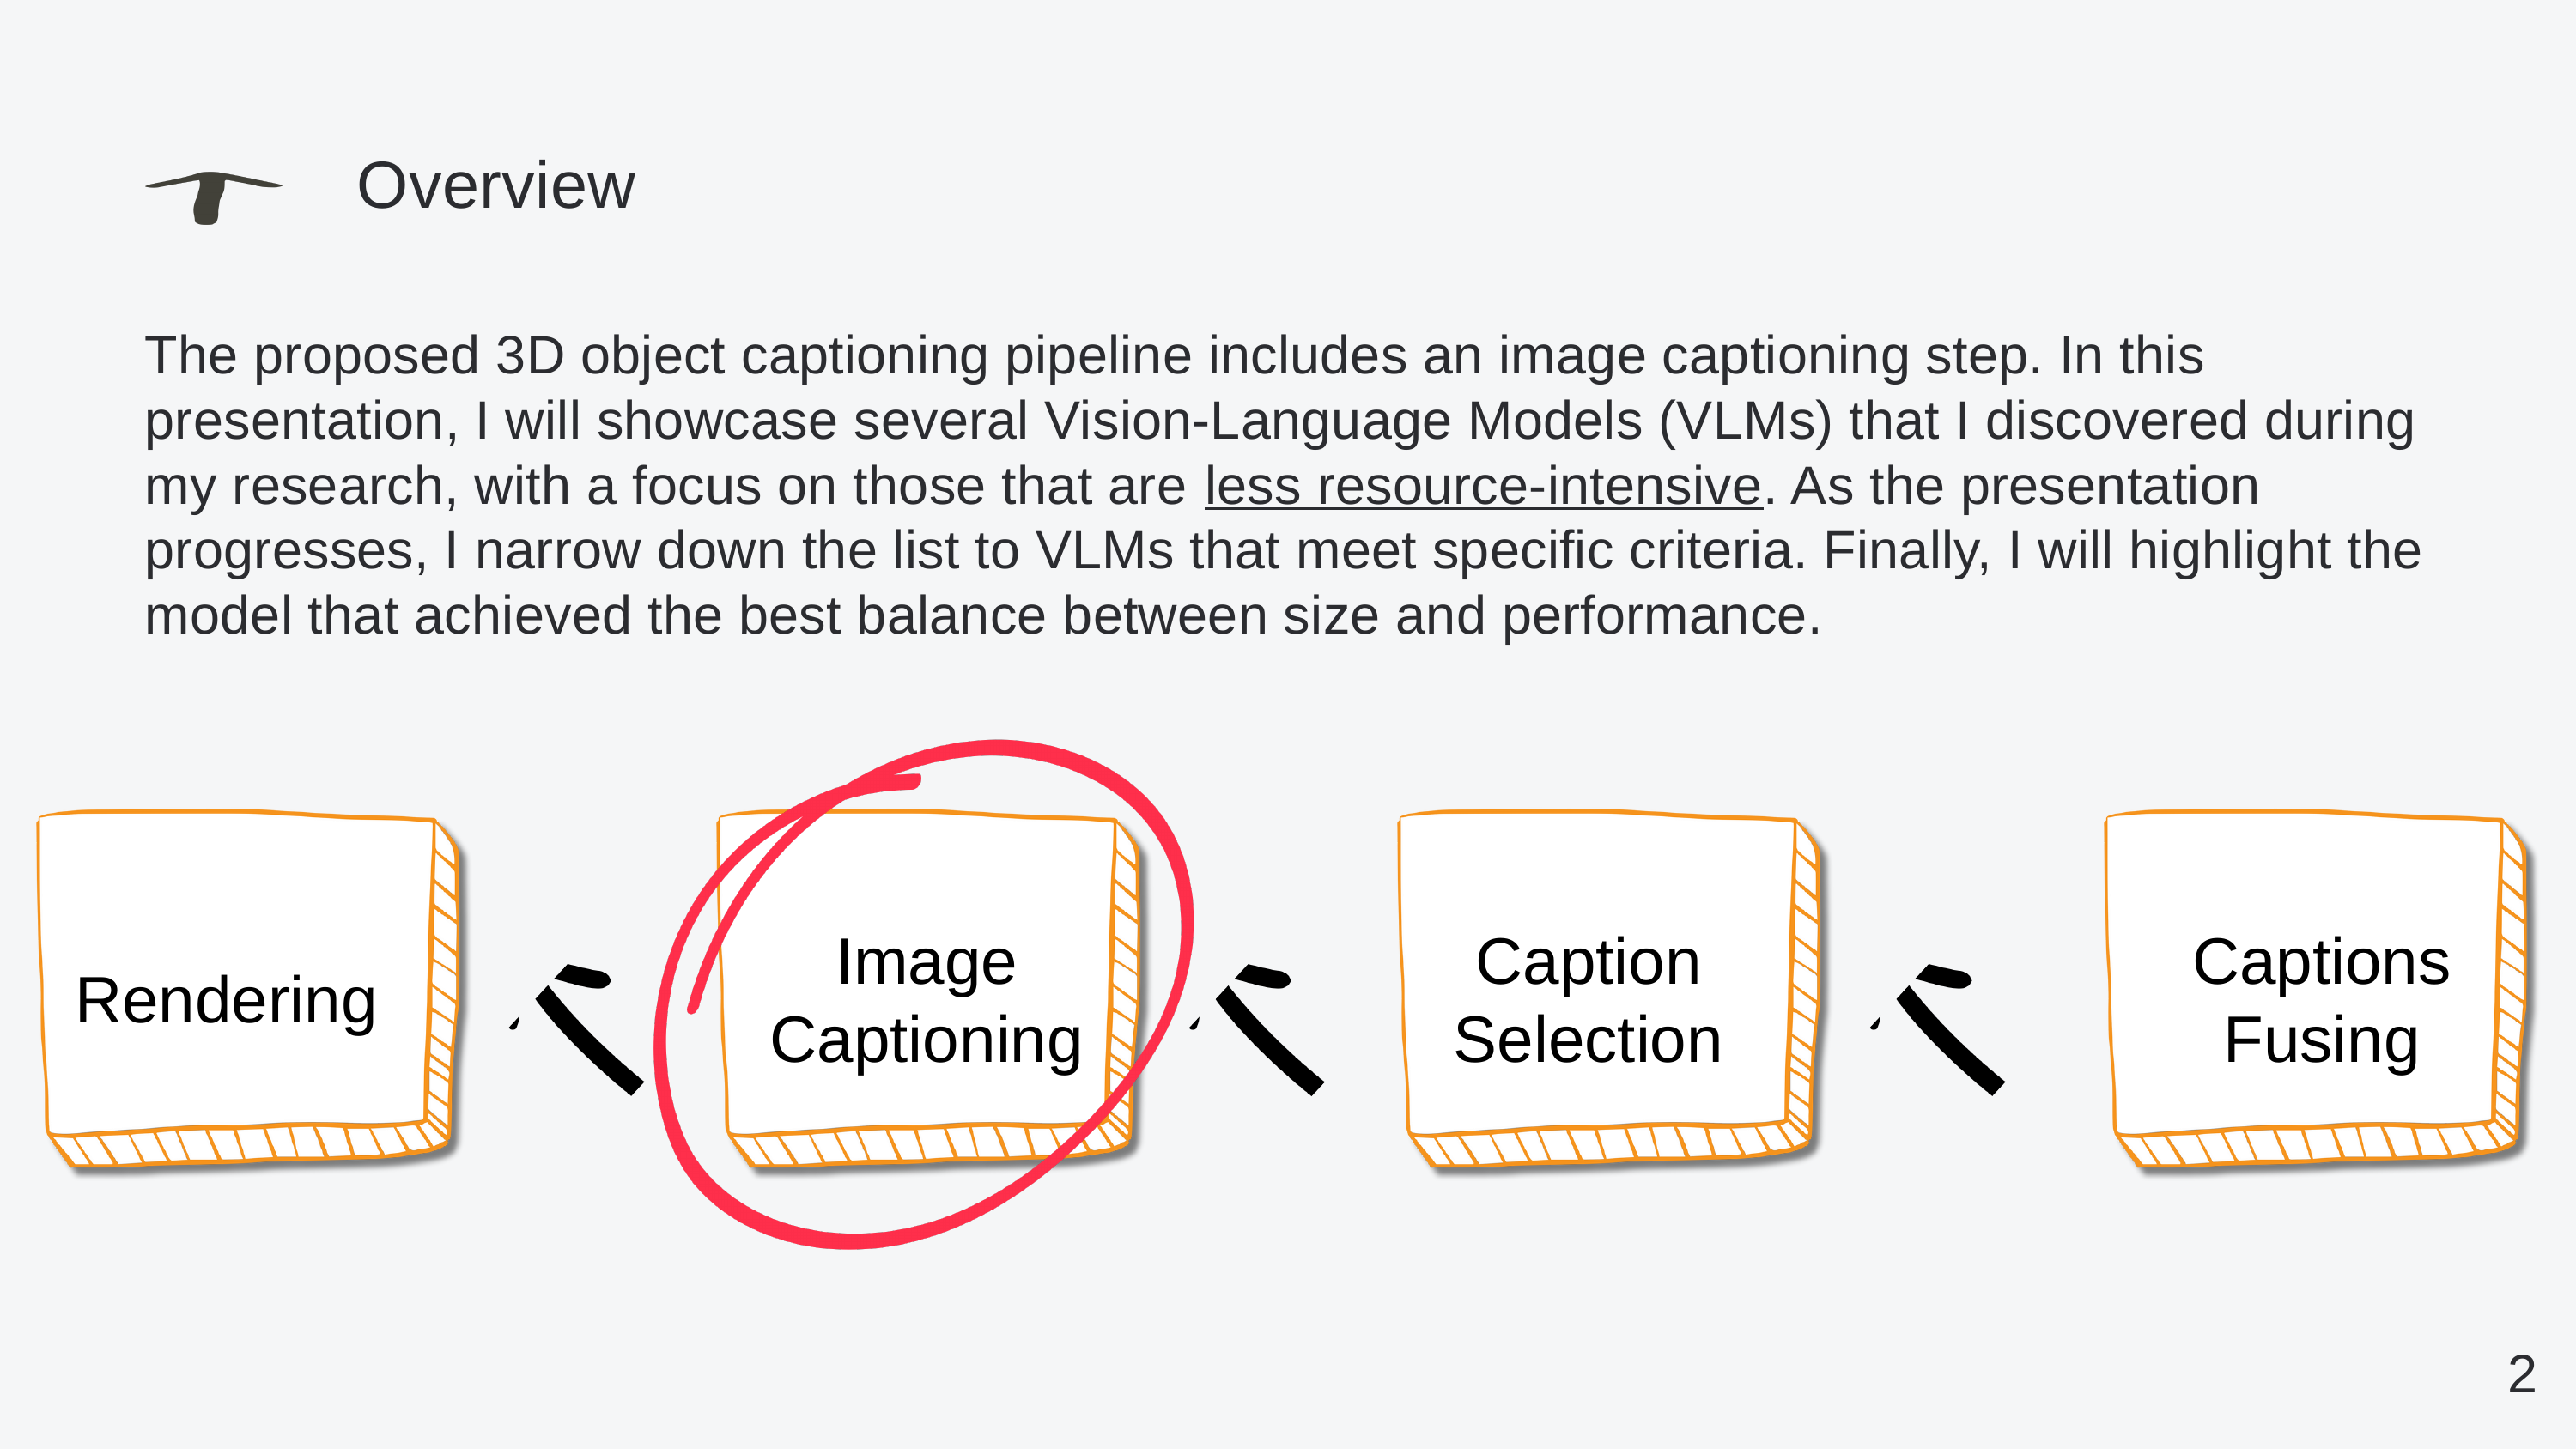

Overview
The proposed 3D object captioning pipeline includes an image captioning step. In this presentation, I will showcase several Vision-Language Models (VLMs) that I discovered during my research, with a focus on those that are less resource-intensive. As the presentation progresses, I narrow down the list to VLMs that meet specific criteria. Finally, I will highlight the model that achieved the best balance between size and performance.

Image Captioning
Caption Selection
Captions Fusing
Rendering

2